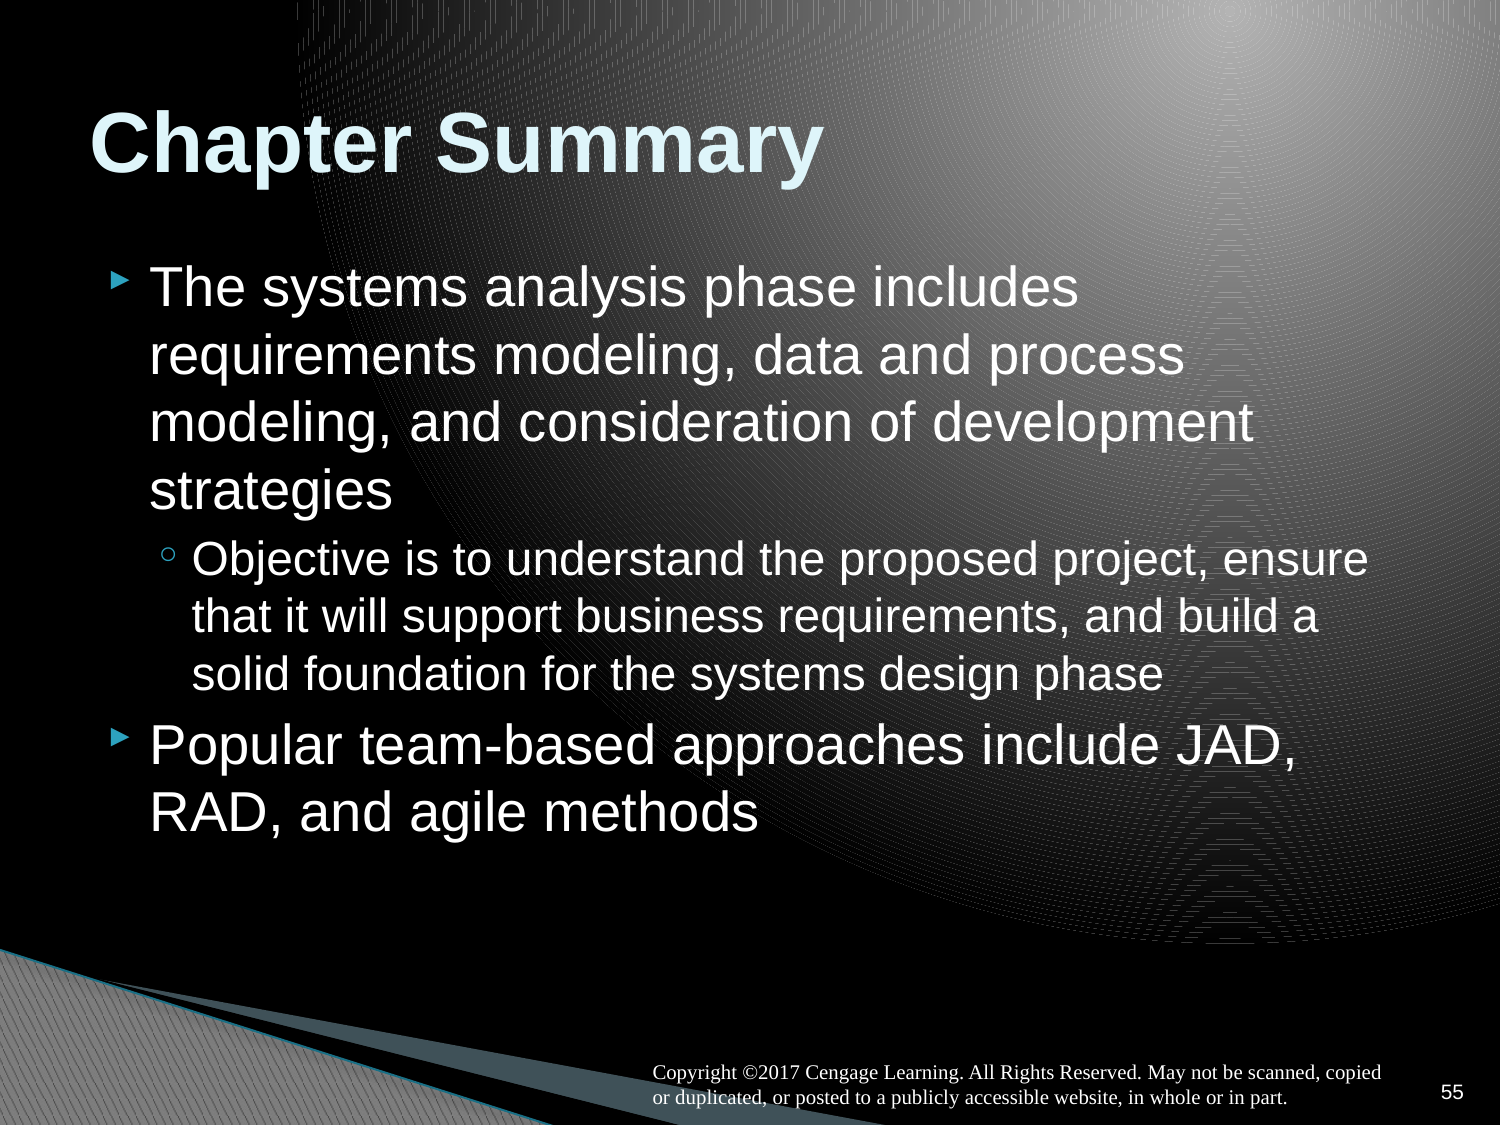

# Chapter Summary
The systems analysis phase includes requirements modeling, data and process modeling, and consideration of development strategies
Objective is to understand the proposed project, ensure that it will support business requirements, and build a solid foundation for the systems design phase
Popular team-based approaches include JAD, RAD, and agile methods
Copyright ©2017 Cengage Learning. All Rights Reserved. May not be scanned, copied or duplicated, or posted to a publicly accessible website, in whole or in part.
55